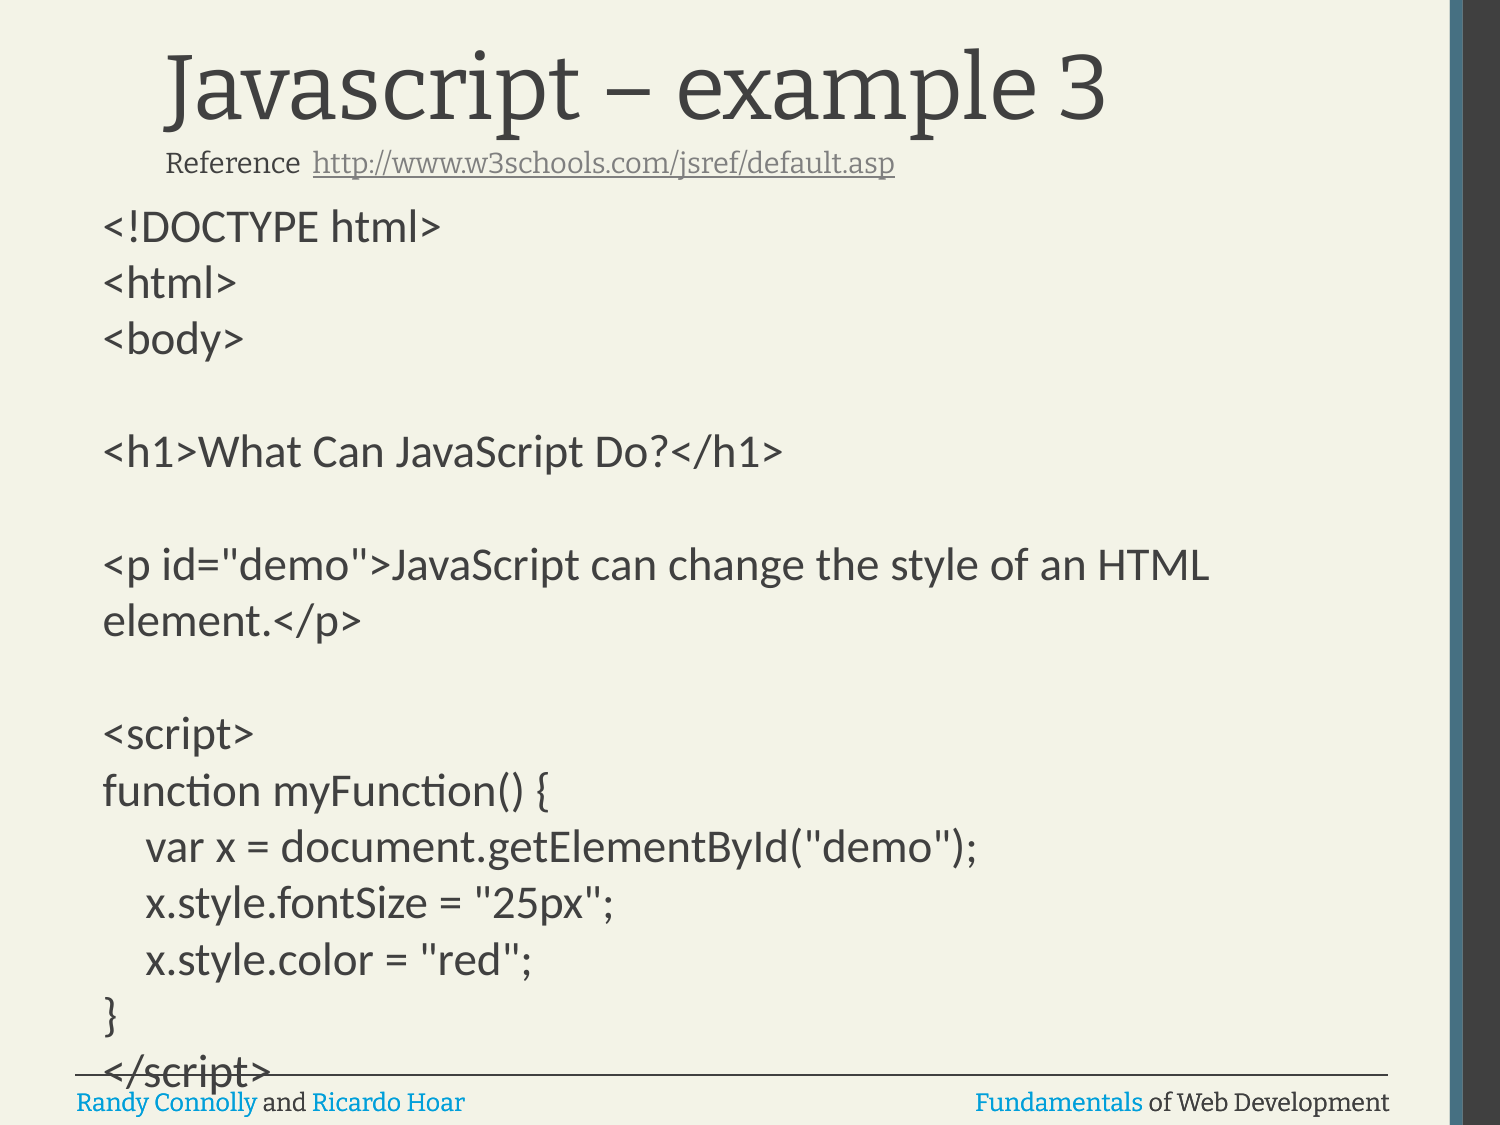

# Javascript – example 3
Reference  http://www.w3schools.com/jsref/default.asp

<!DOCTYPE html>
<html>
<body>

<h1>What Can JavaScript Do?</h1>

<p id="demo">JavaScript can change the style of an HTML element.</p>

<script>
function myFunction() {
    var x = document.getElementById("demo");
    x.style.fontSize = "25px";
    x.style.color = "red";
}
</script>